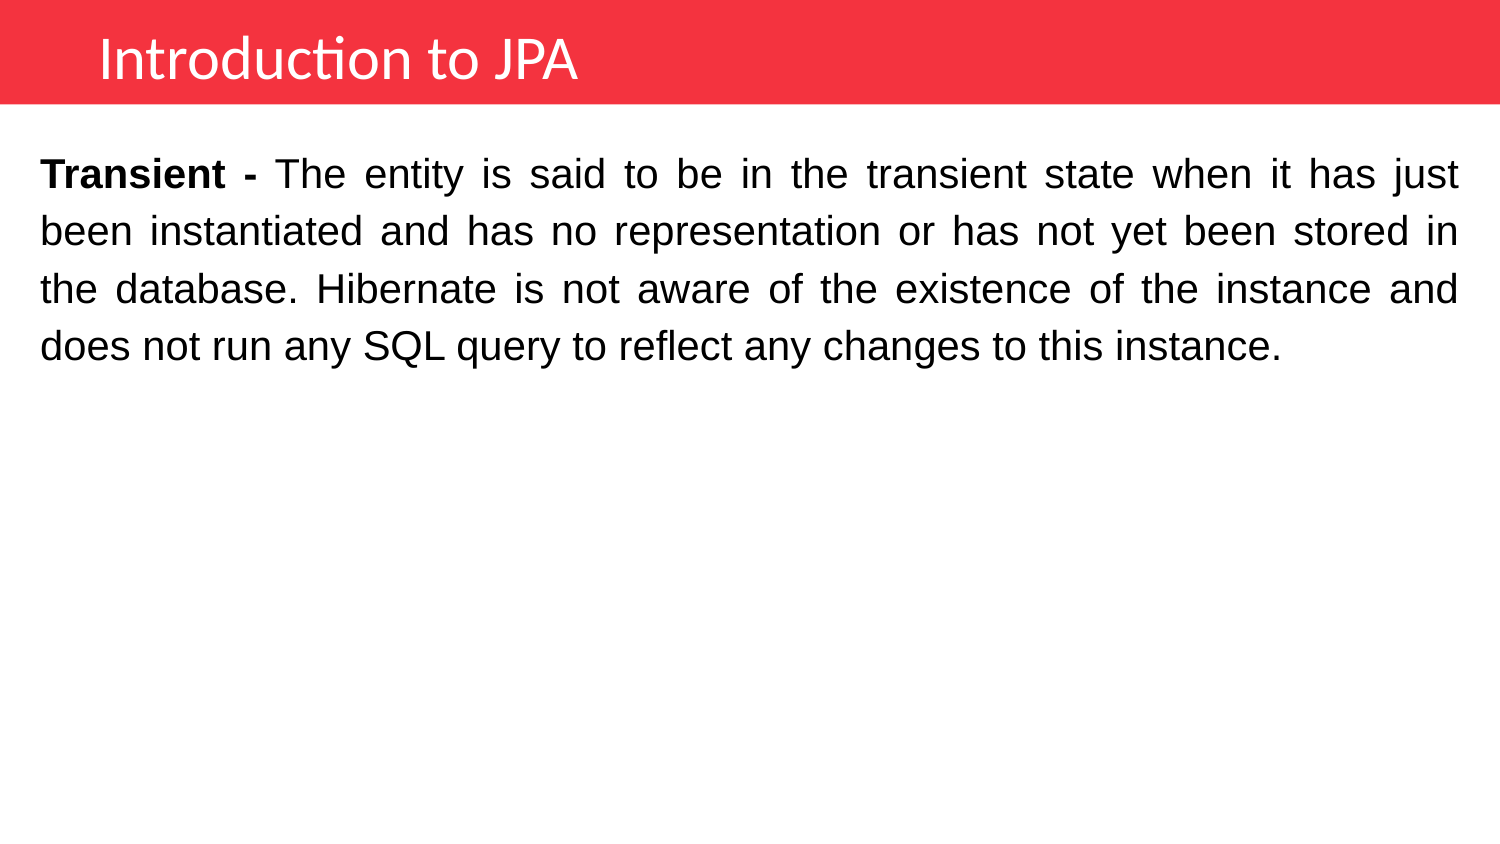

Introduction to JPA

Transient - The entity is said to be in the transient state when it has just been instantiated and has no representation or has not yet been stored in the database. Hibernate is not aware of the existence of the instance and does not run any SQL query to reflect any changes to this instance.